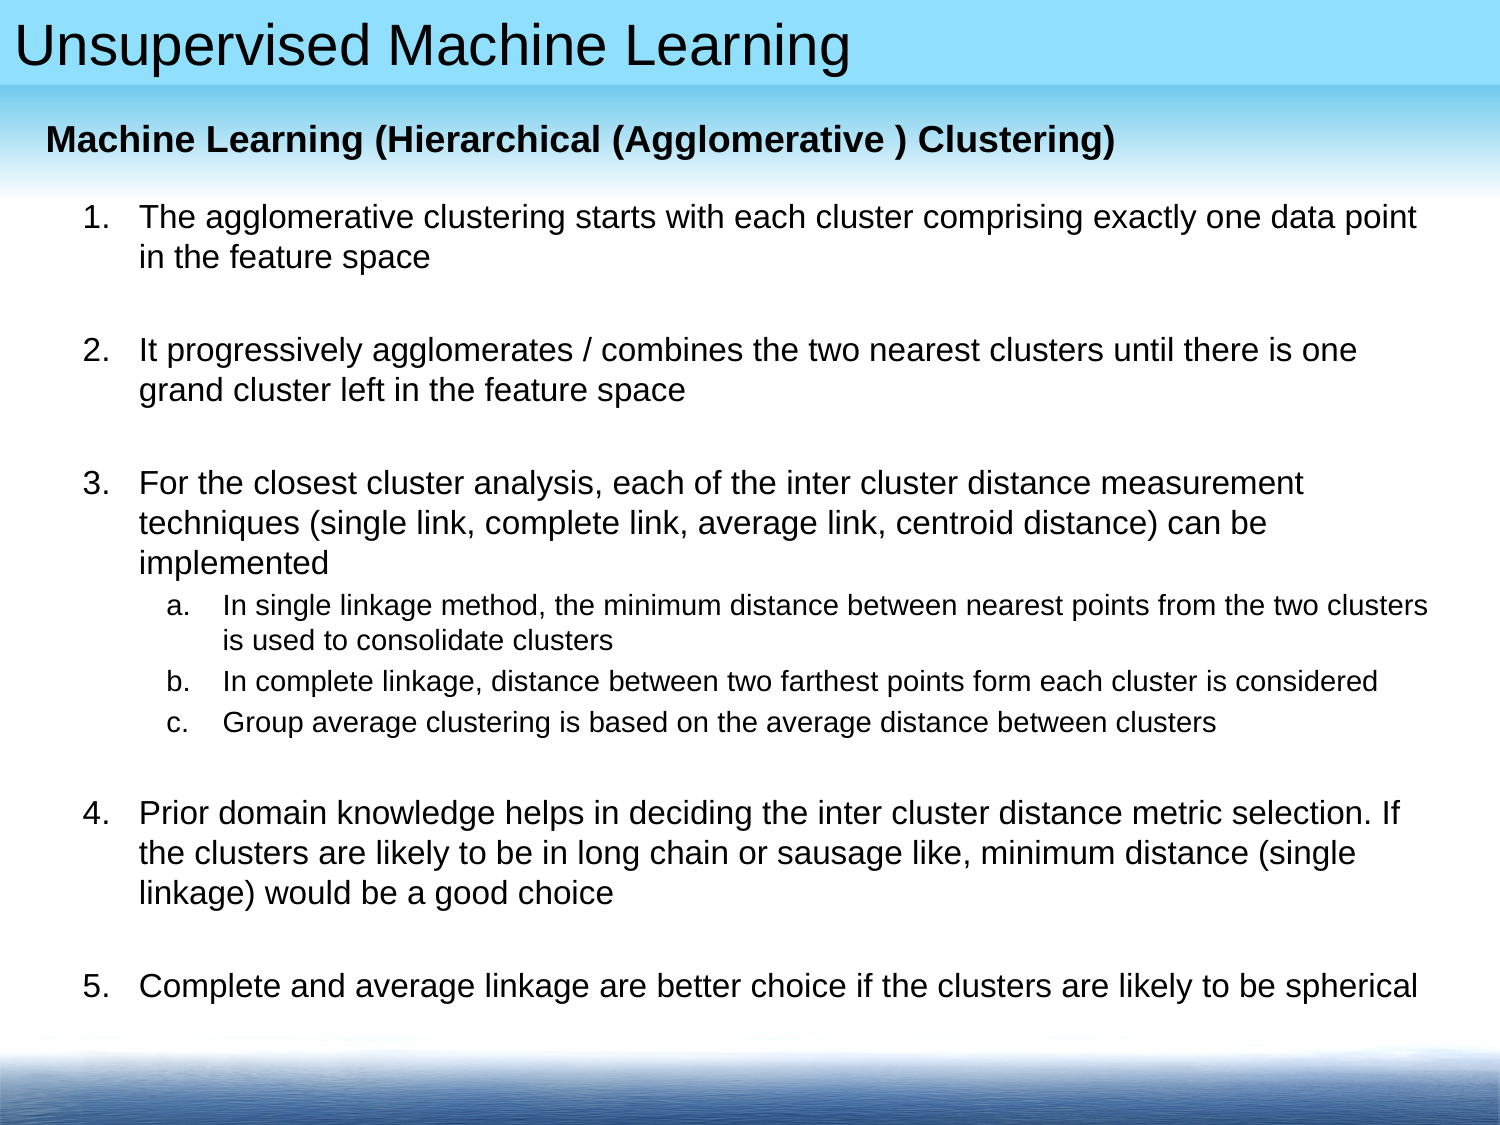

Machine Learning (Hierarchical (Agglomerative ) Clustering)
The agglomerative clustering starts with each cluster comprising exactly one data point in the feature space

It progressively agglomerates / combines the two nearest clusters until there is one grand cluster left in the feature space

For the closest cluster analysis, each of the inter cluster distance measurement techniques (single link, complete link, average link, centroid distance) can be implemented
In single linkage method, the minimum distance between nearest points from the two clusters is used to consolidate clusters
In complete linkage, distance between two farthest points form each cluster is considered
Group average clustering is based on the average distance between clusters

Prior domain knowledge helps in deciding the inter cluster distance metric selection. If the clusters are likely to be in long chain or sausage like, minimum distance (single linkage) would be a good choice

Complete and average linkage are better choice if the clusters are likely to be spherical